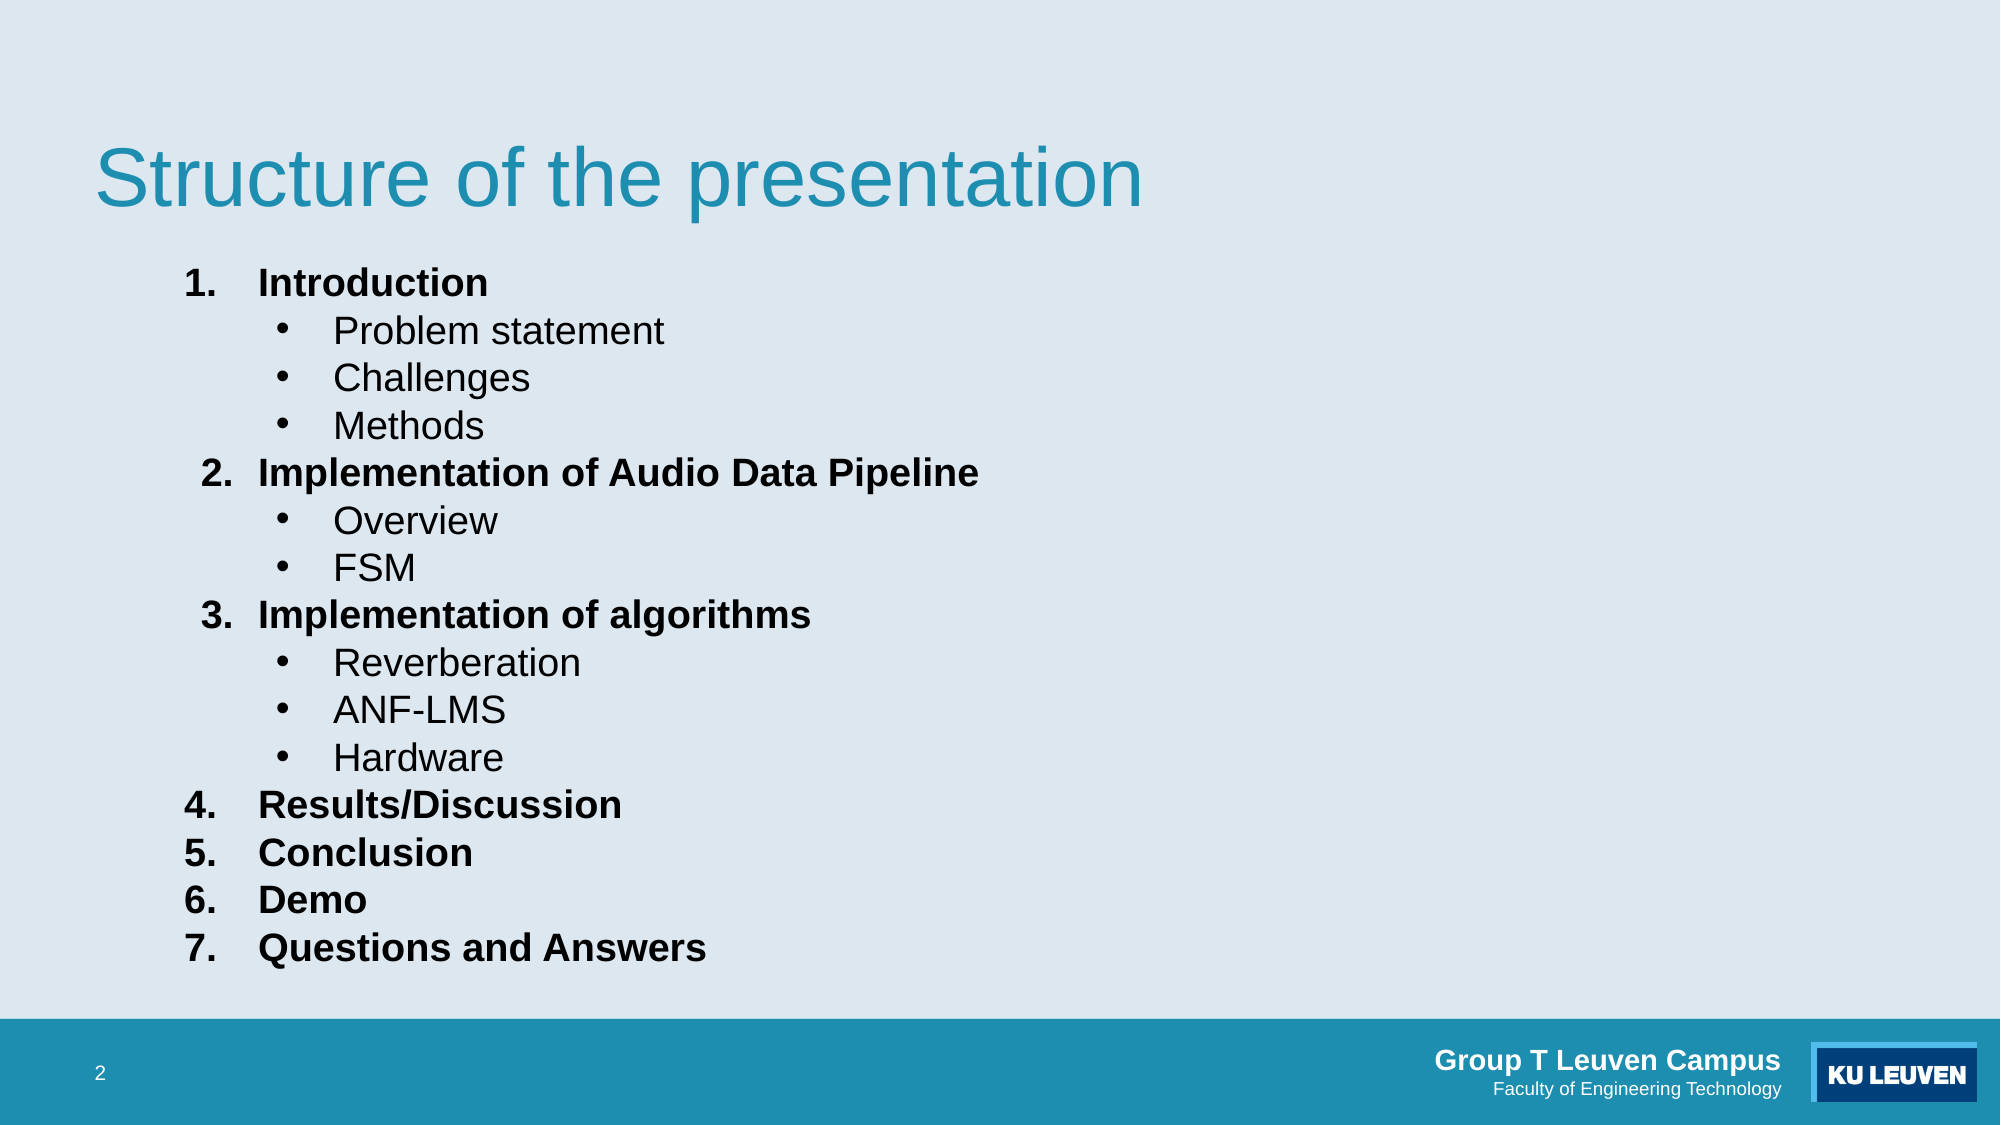

# Structure of the presentation
Introduction
Problem statement
Challenges
Methods
Implementation of Audio Data Pipeline
Overview
FSM
Implementation of algorithms
Reverberation
ANF-LMS
Hardware
Results/Discussion
Conclusion
Demo
Questions and Answers
2